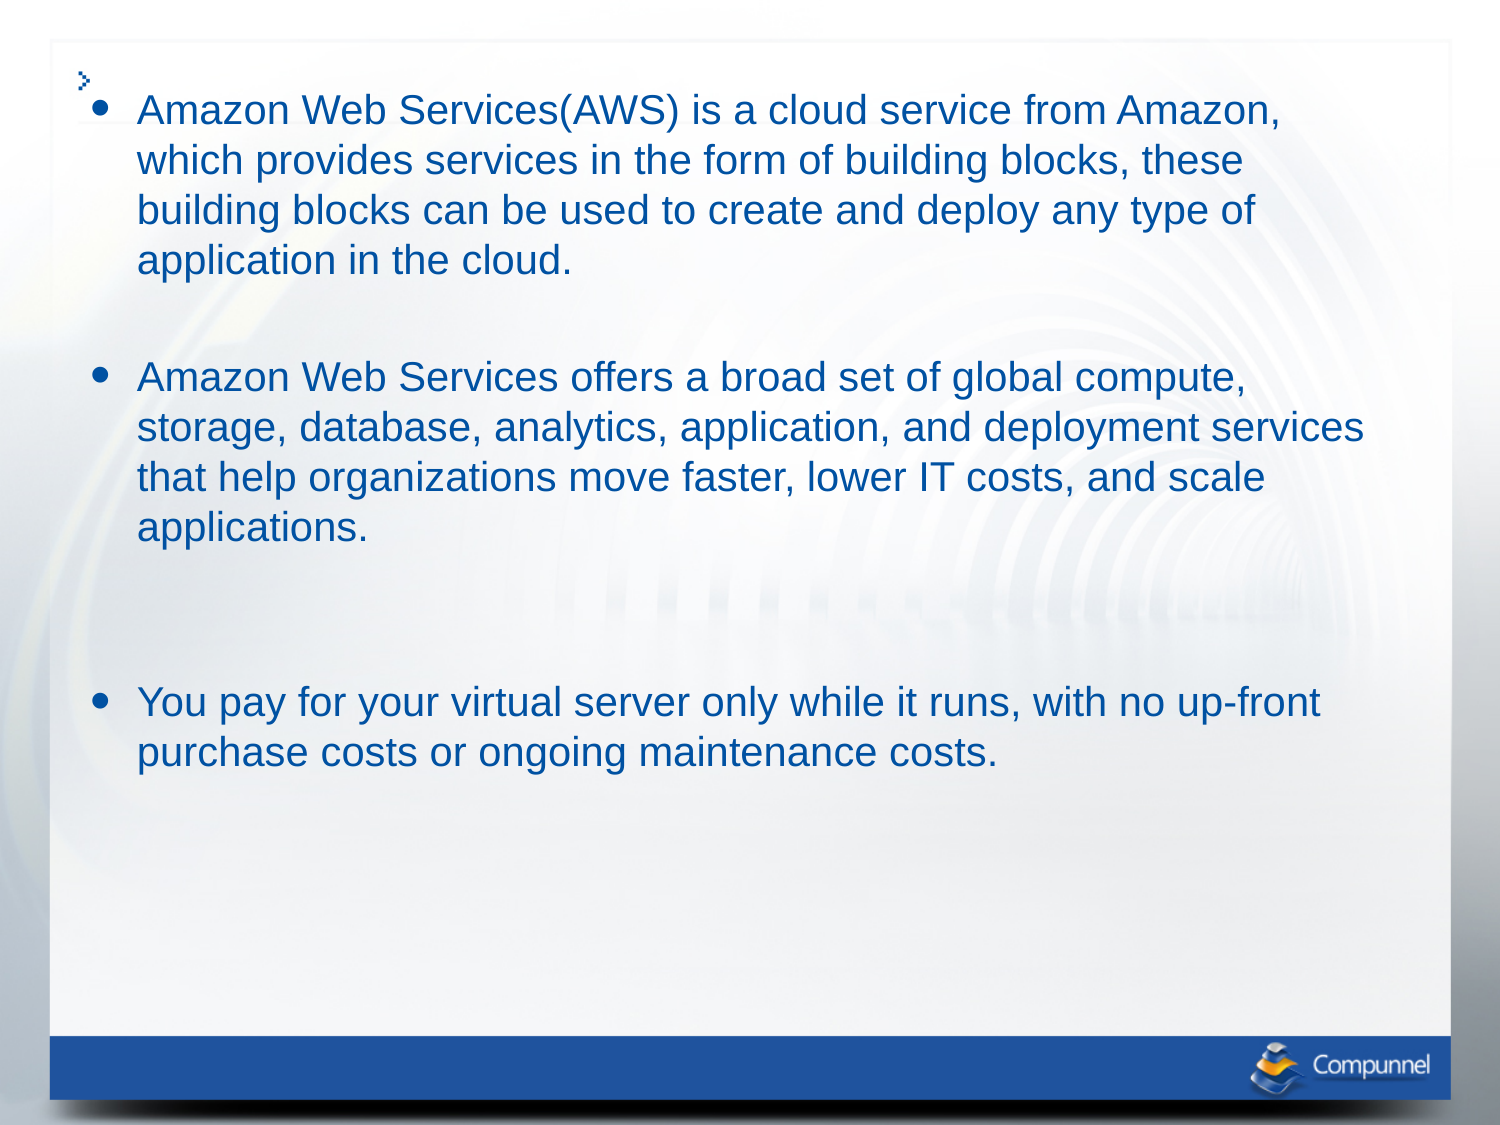

Amazon Web Services(AWS) is a cloud service from Amazon, which provides services in the form of building blocks, these building blocks can be used to create and deploy any type of application in the cloud.

Amazon Web Services offers a broad set of global compute, storage, database, analytics, application, and deployment services that help organizations move faster, lower IT costs, and scale applications.

You pay for your virtual server only while it runs, with no up-front purchase costs or ongoing maintenance costs.